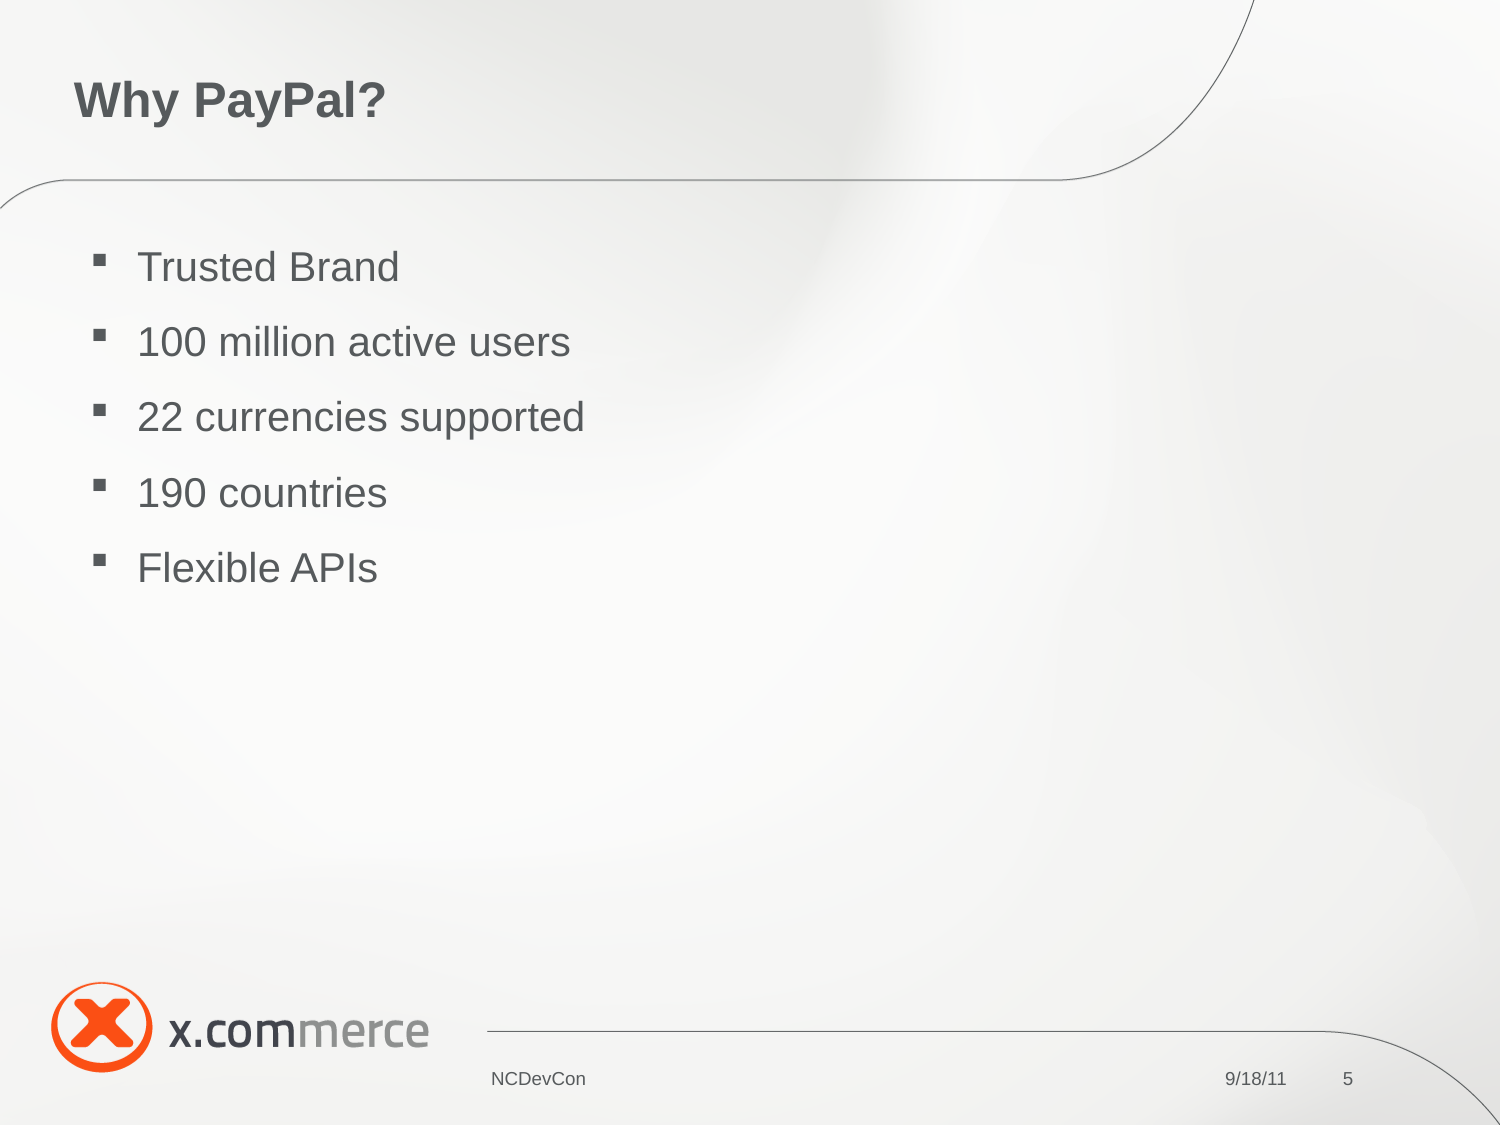

# Why PayPal?
Trusted Brand
100 million active users
22 currencies supported
190 countries
Flexible APIs

NCDevCon
9/18/11
5